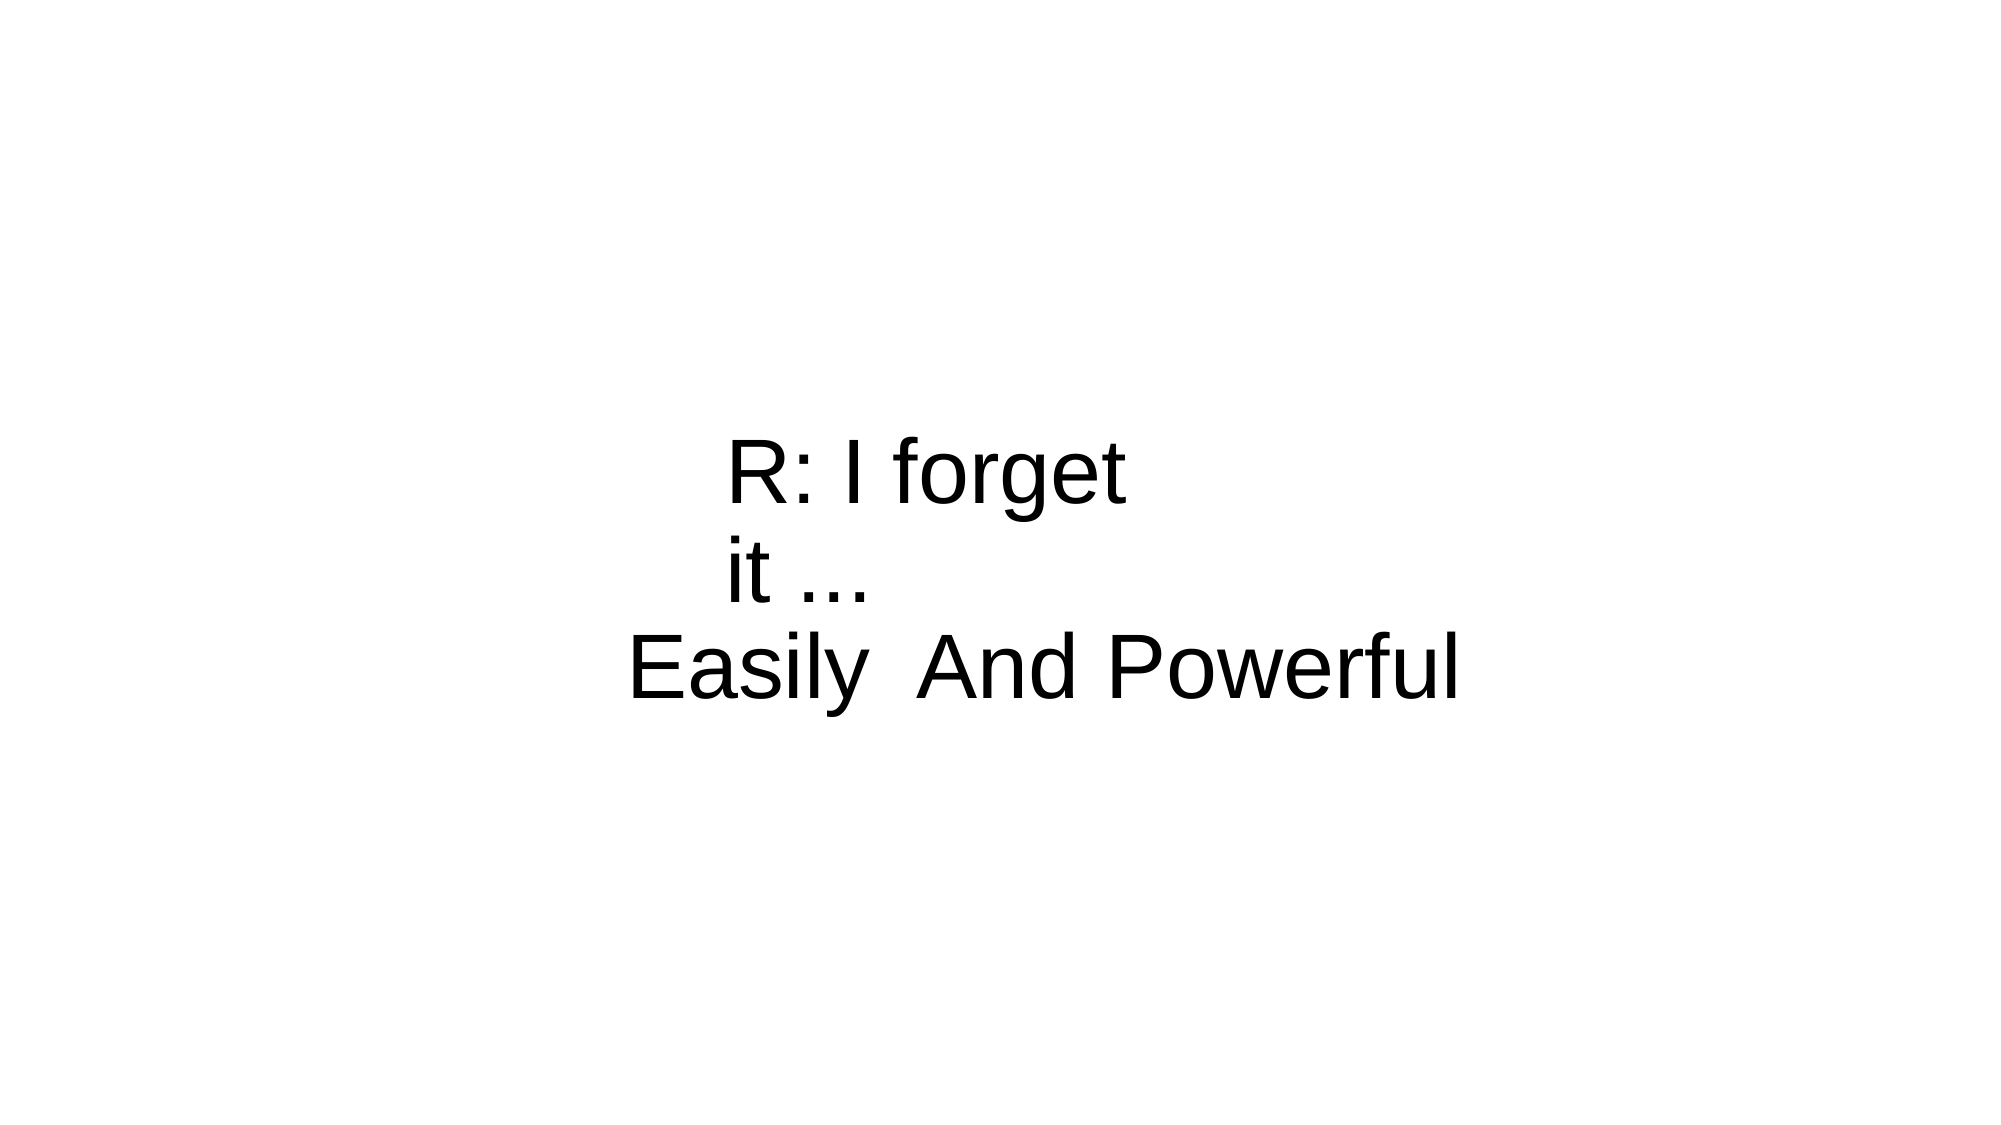

R: I forget it ...
Easily  And Powerful